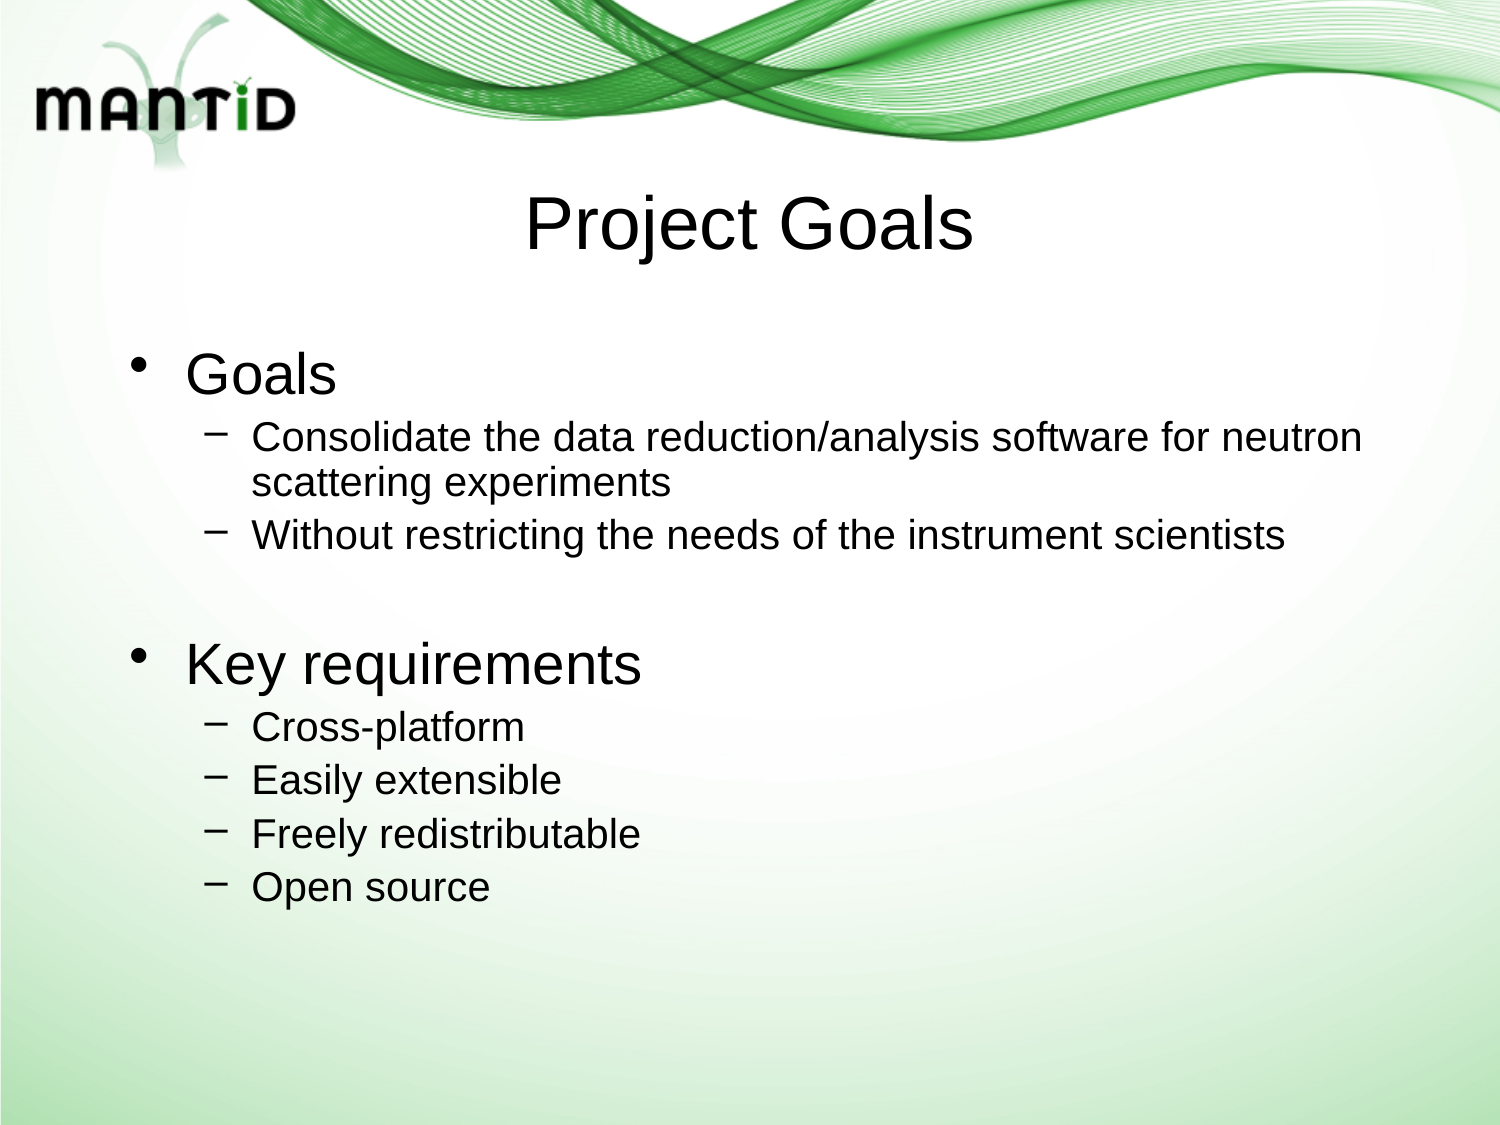

Project Goals
Goals
Consolidate the data reduction/analysis software for neutron scattering experiments
Without restricting the needs of the instrument scientists

Key requirements
Cross-platform
Easily extensible
Freely redistributable
Open source